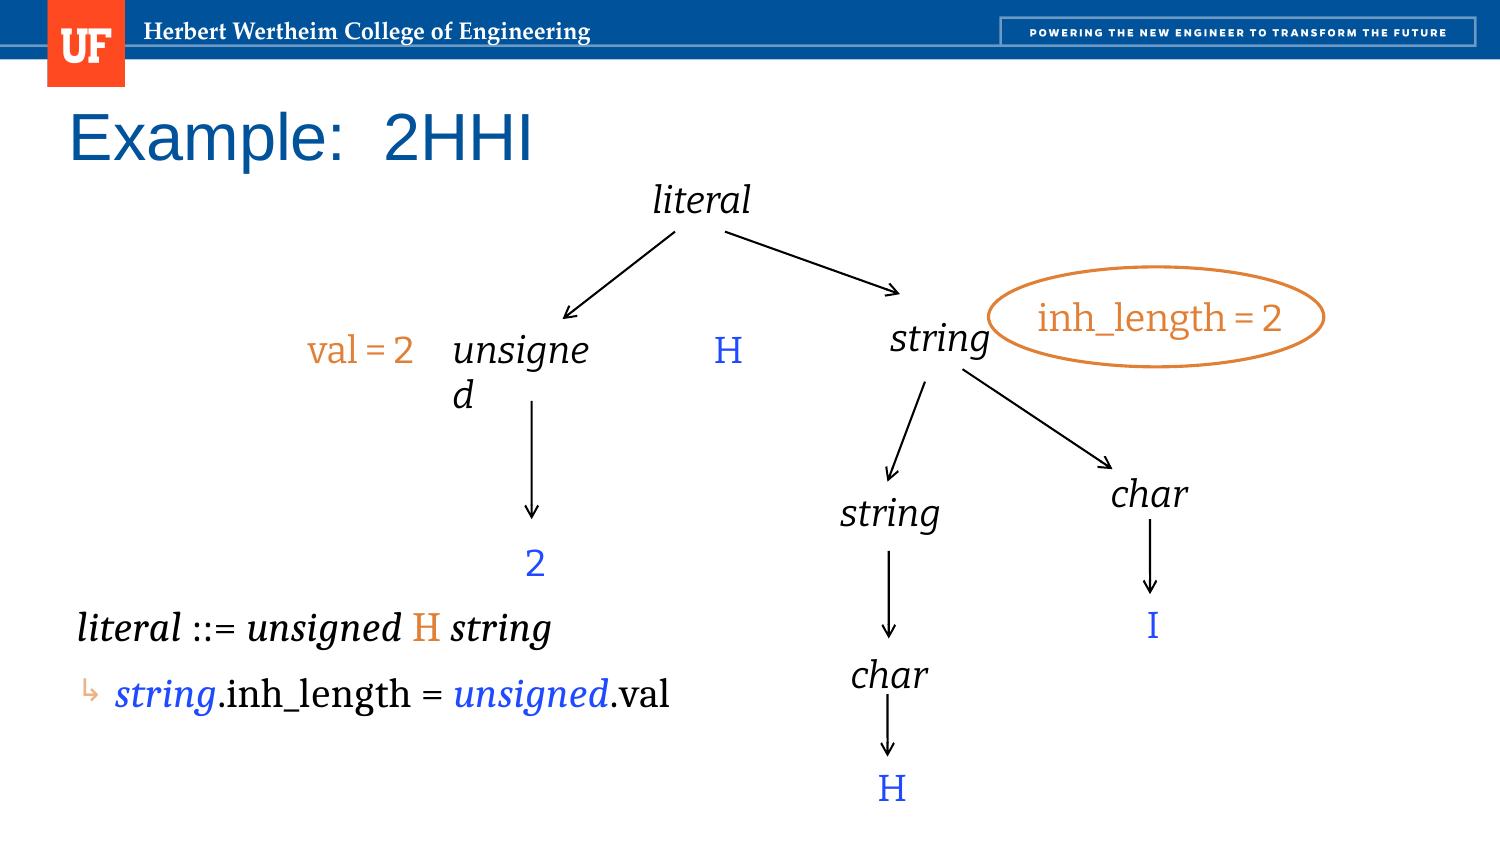

# Example:  2HHI
literal

inh_length = 2
val = 2
string
unsigned
H

char
string

2

literal ::= unsigned H string
string.inh_length = unsigned.val
I
char

H